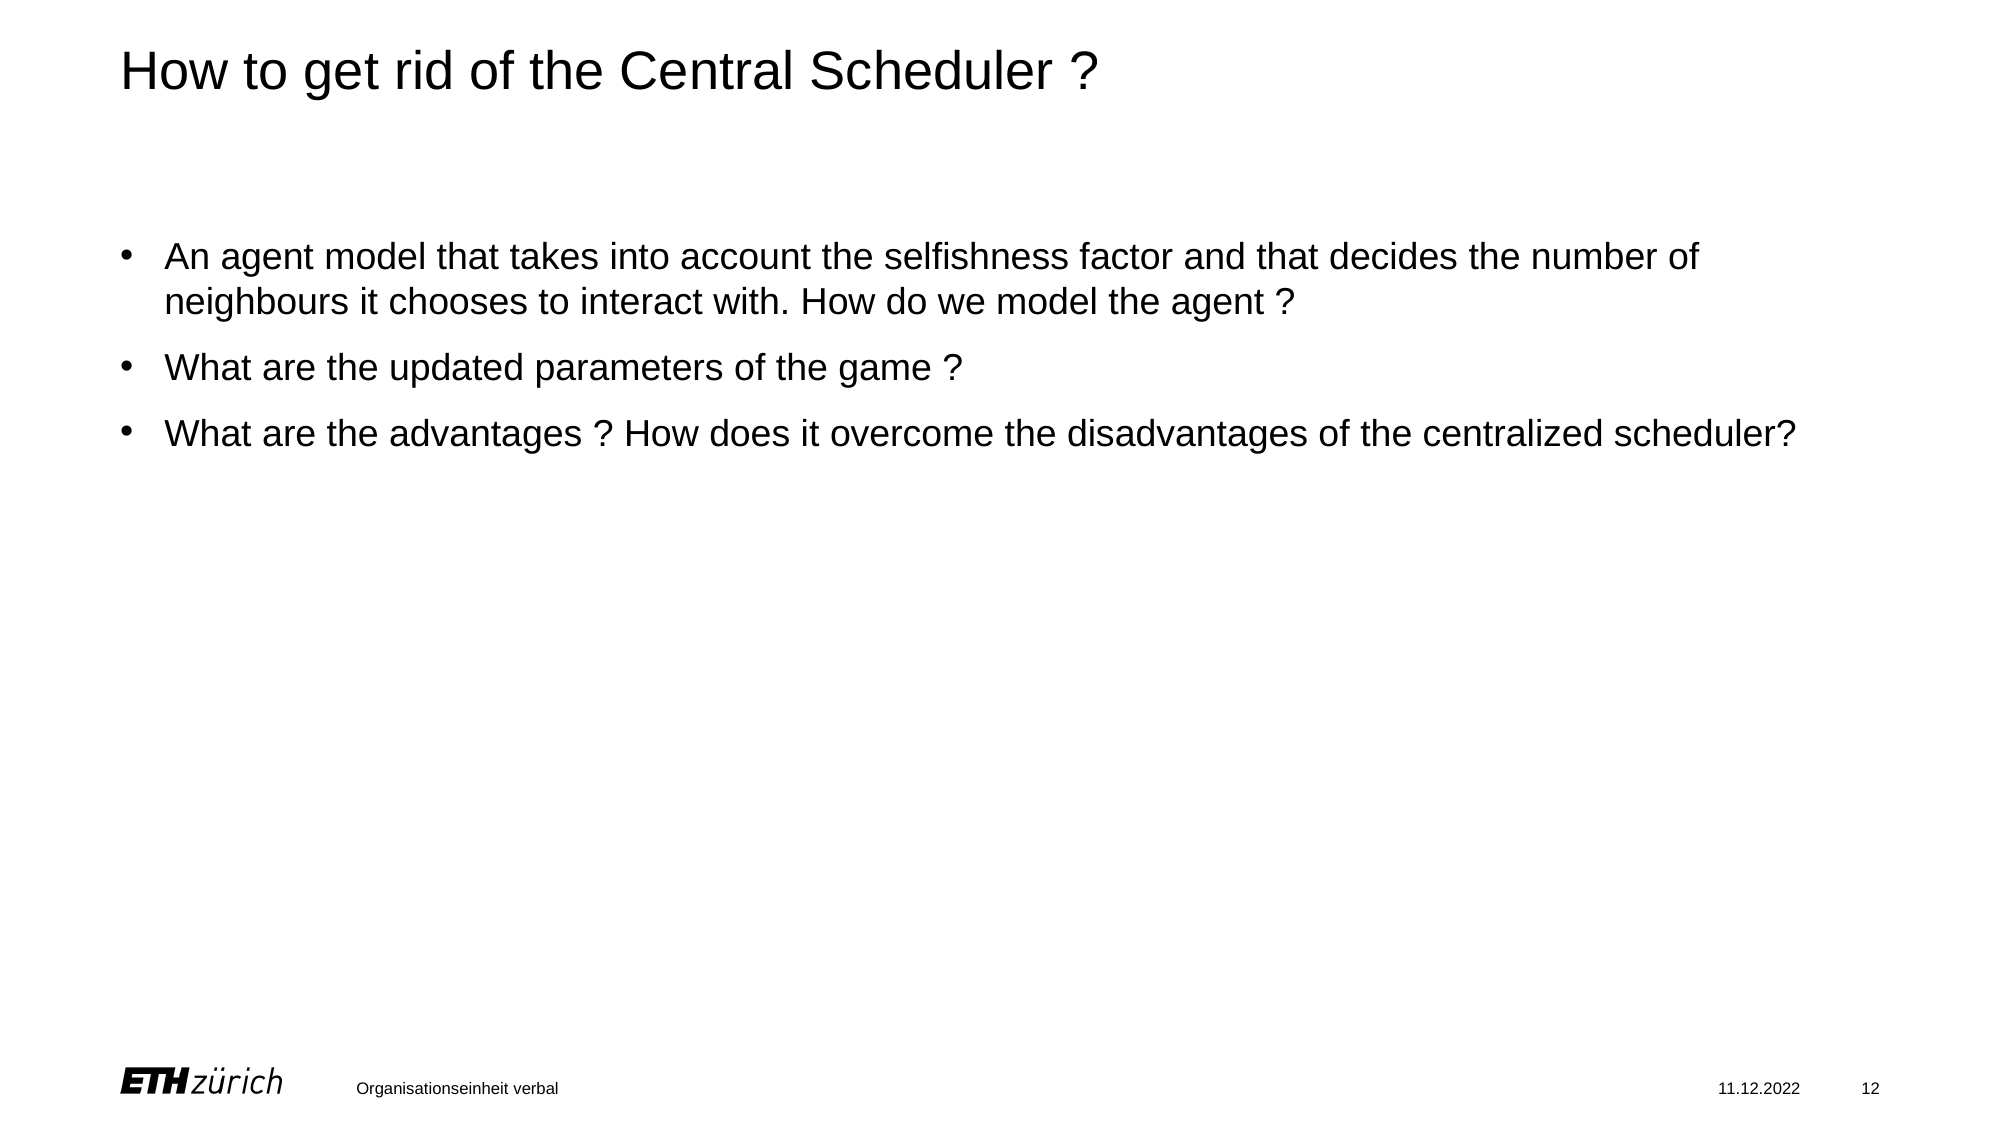

# How to get rid of the Central Scheduler ?
An agent model that takes into account the selfishness factor and that decides the number of neighbours it chooses to interact with. How do we model the agent ?
What are the updated parameters of the game ?
What are the advantages ? How does it overcome the disadvantages of the centralized scheduler?

Organisationseinheit verbal
11.12.2022
12